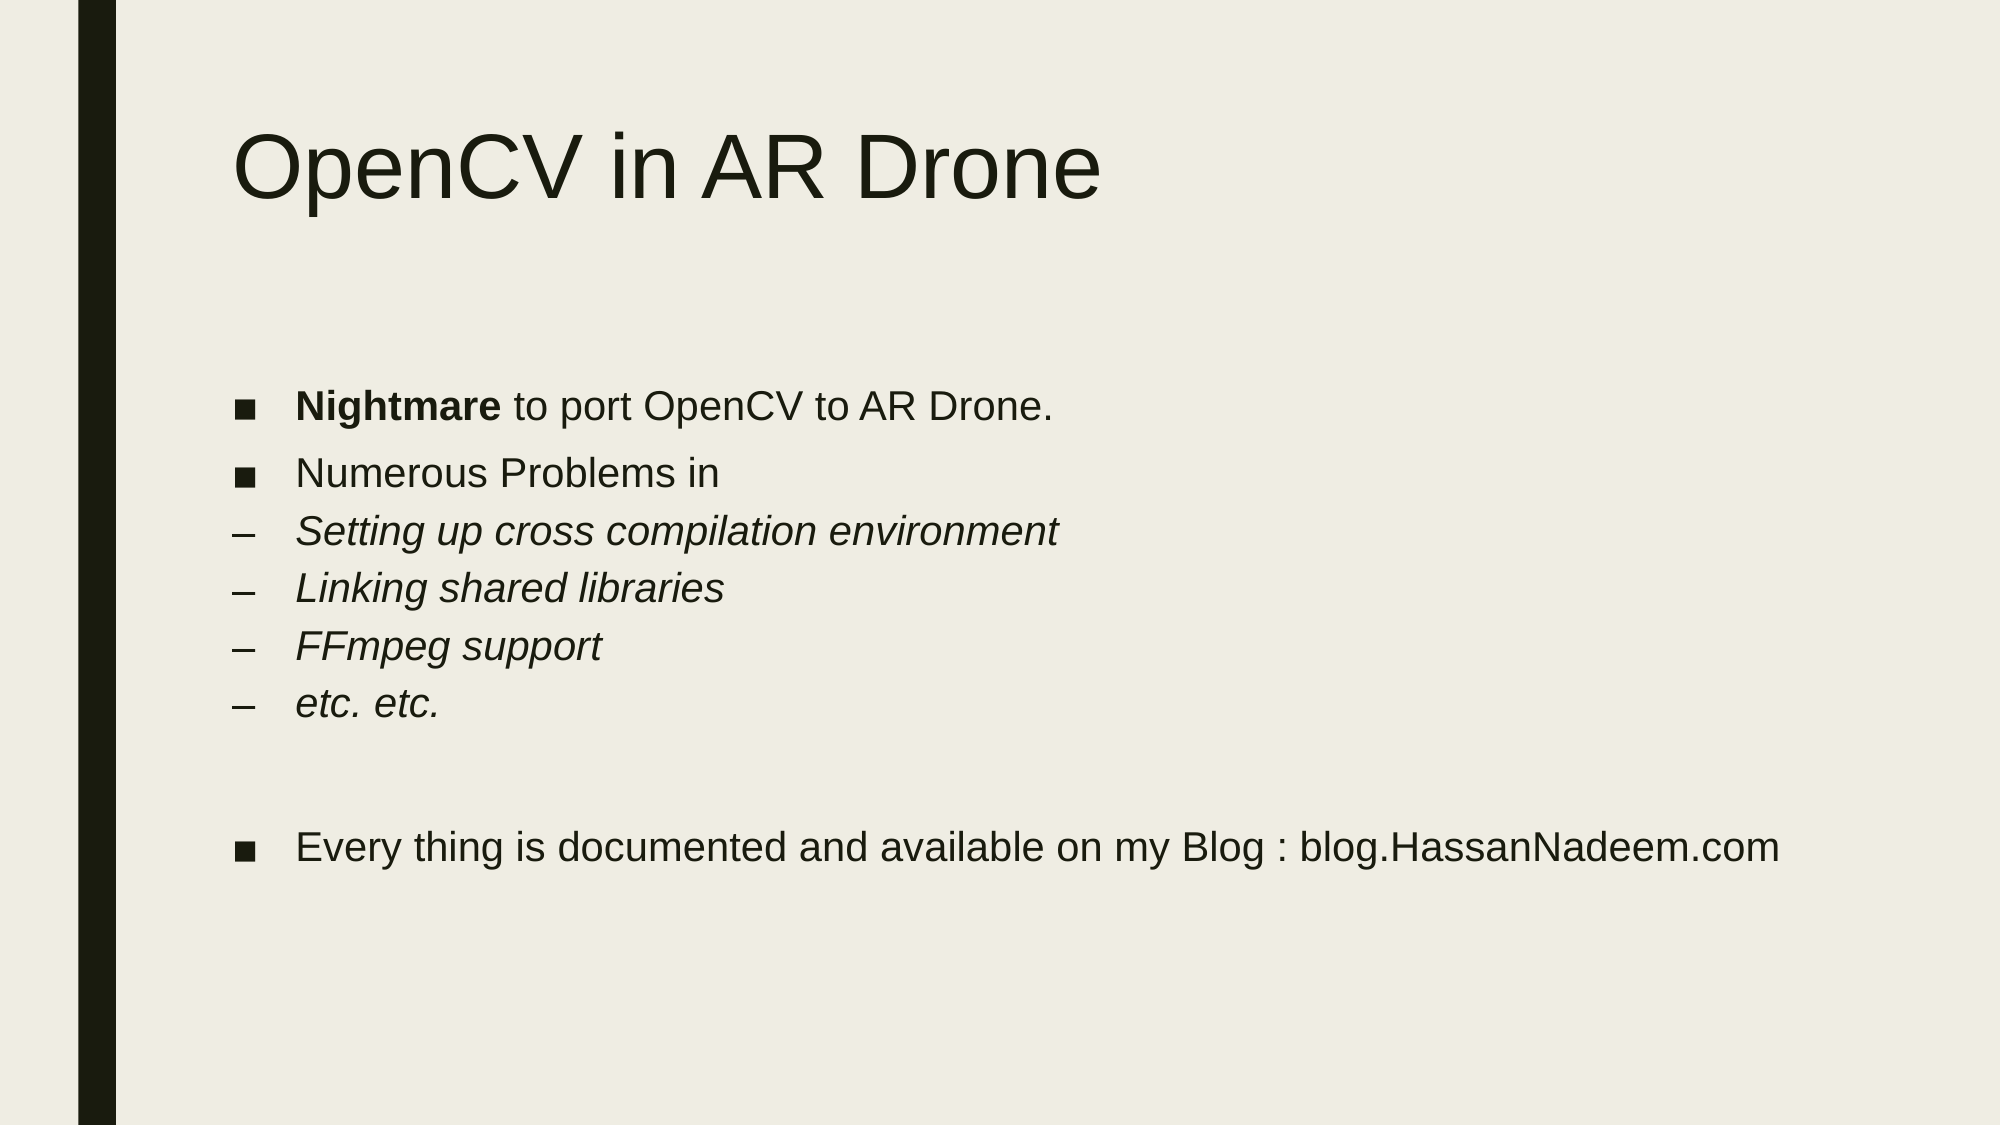

# OpenCV in AR Drone
Nightmare to port OpenCV to AR Drone.
Numerous Problems in
Setting up cross compilation environment
Linking shared libraries
FFmpeg support
etc. etc.

Every thing is documented and available on my Blog : blog.HassanNadeem.com